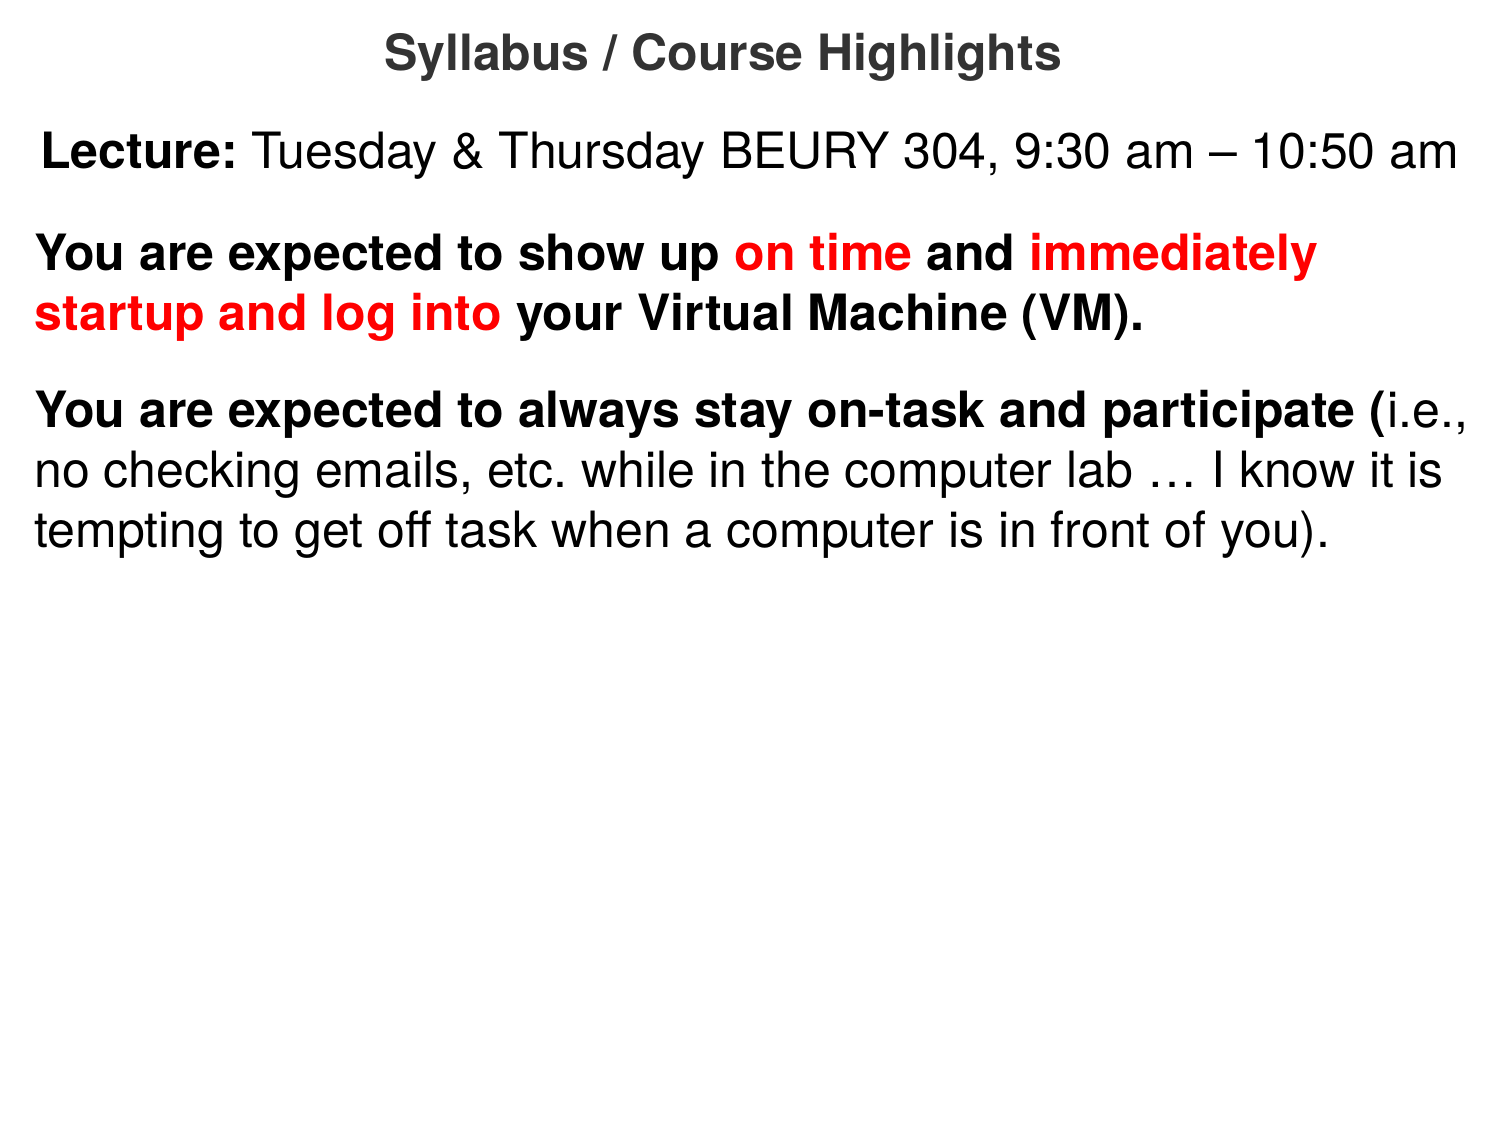

Syllabus / Course Highlights
Lecture: Tuesday & Thursday BEURY 304, 9:30 am – 10:50 am
You are expected to show up on time and immediately startup and log into your Virtual Machine (VM).
You are expected to always stay on-task and participate (i.e., no checking emails, etc. while in the computer lab … I know it is tempting to get off task when a computer is in front of you).